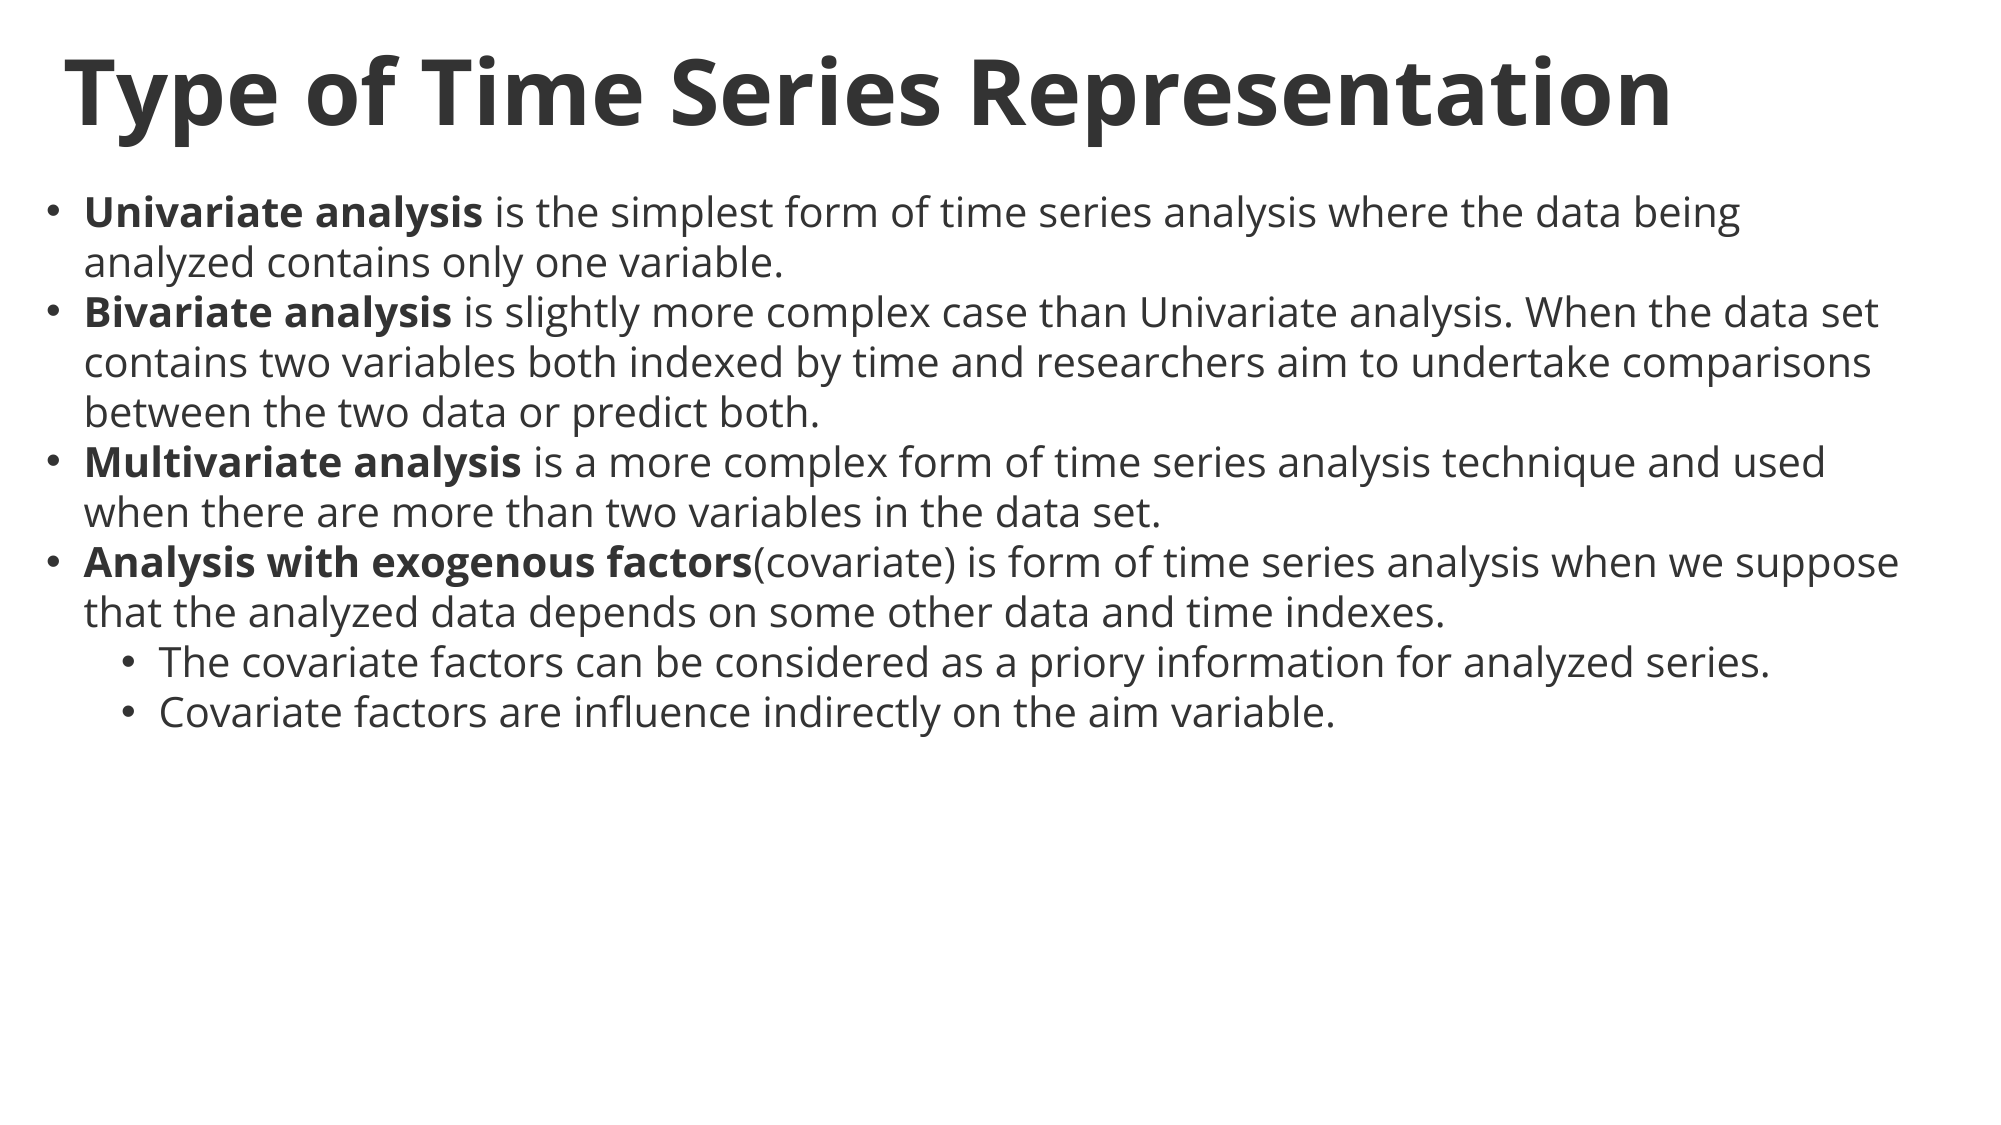

# Type of Time Series Representation
Univariate analysis is the simplest form of time series analysis where the data being analyzed contains only one variable.
Bivariate analysis is slightly more complex case than Univariate analysis. When the data set contains two variables both indexed by time and researchers aim to undertake comparisons between the two data or predict both.
Multivariate analysis is a more complex form of time series analysis technique and used when there are more than two variables in the data set.
Analysis with exogenous factors(covariate) is form of time series analysis when we suppose that the analyzed data depends on some other data and time indexes.
The covariate factors can be considered as a priory information for analyzed series.
Covariate factors are influence indirectly on the aim variable.